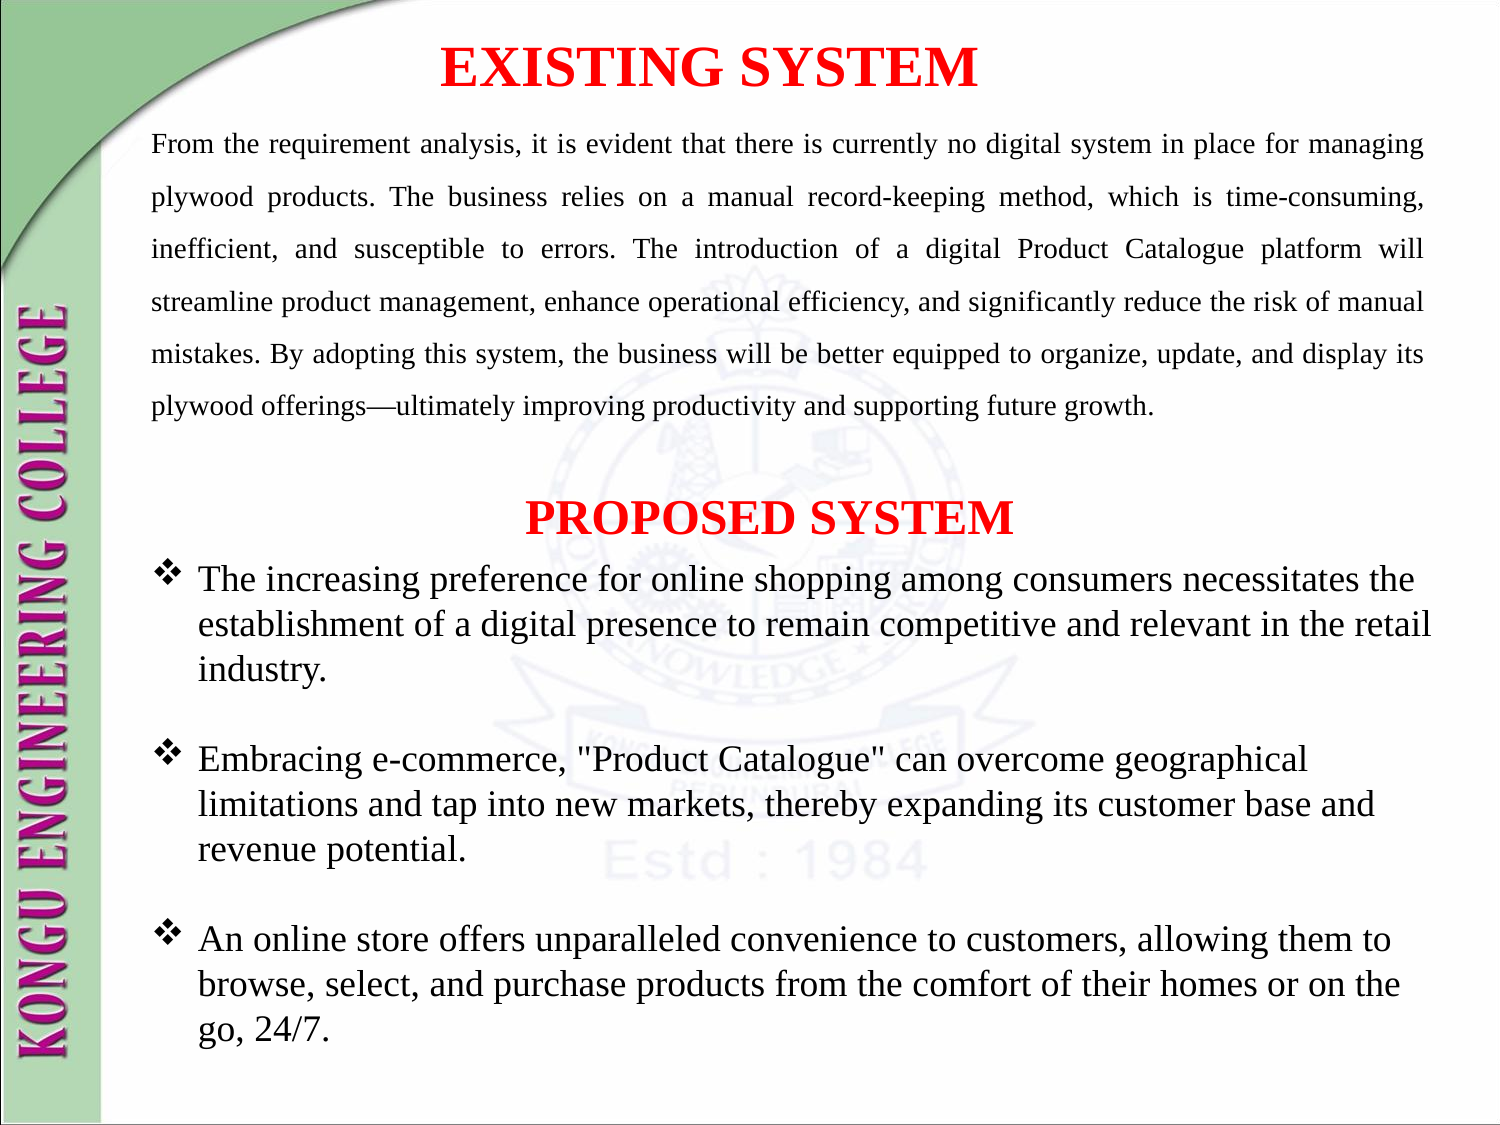

# EXISTING SYSTEM
From the requirement analysis, it is evident that there is currently no digital system in place for managing plywood products. The business relies on a manual record-keeping method, which is time-consuming, inefficient, and susceptible to errors. The introduction of a digital Product Catalogue platform will streamline product management, enhance operational efficiency, and significantly reduce the risk of manual mistakes. By adopting this system, the business will be better equipped to organize, update, and display its plywood offerings—ultimately improving productivity and supporting future growth.
PROPOSED SYSTEM
The increasing preference for online shopping among consumers necessitates the establishment of a digital presence to remain competitive and relevant in the retail industry.

Embracing e-commerce, "Product Catalogue" can overcome geographical limitations and tap into new markets, thereby expanding its customer base and revenue potential.

An online store offers unparalleled convenience to customers, allowing them to browse, select, and purchase products from the comfort of their homes or on the go, 24/7.